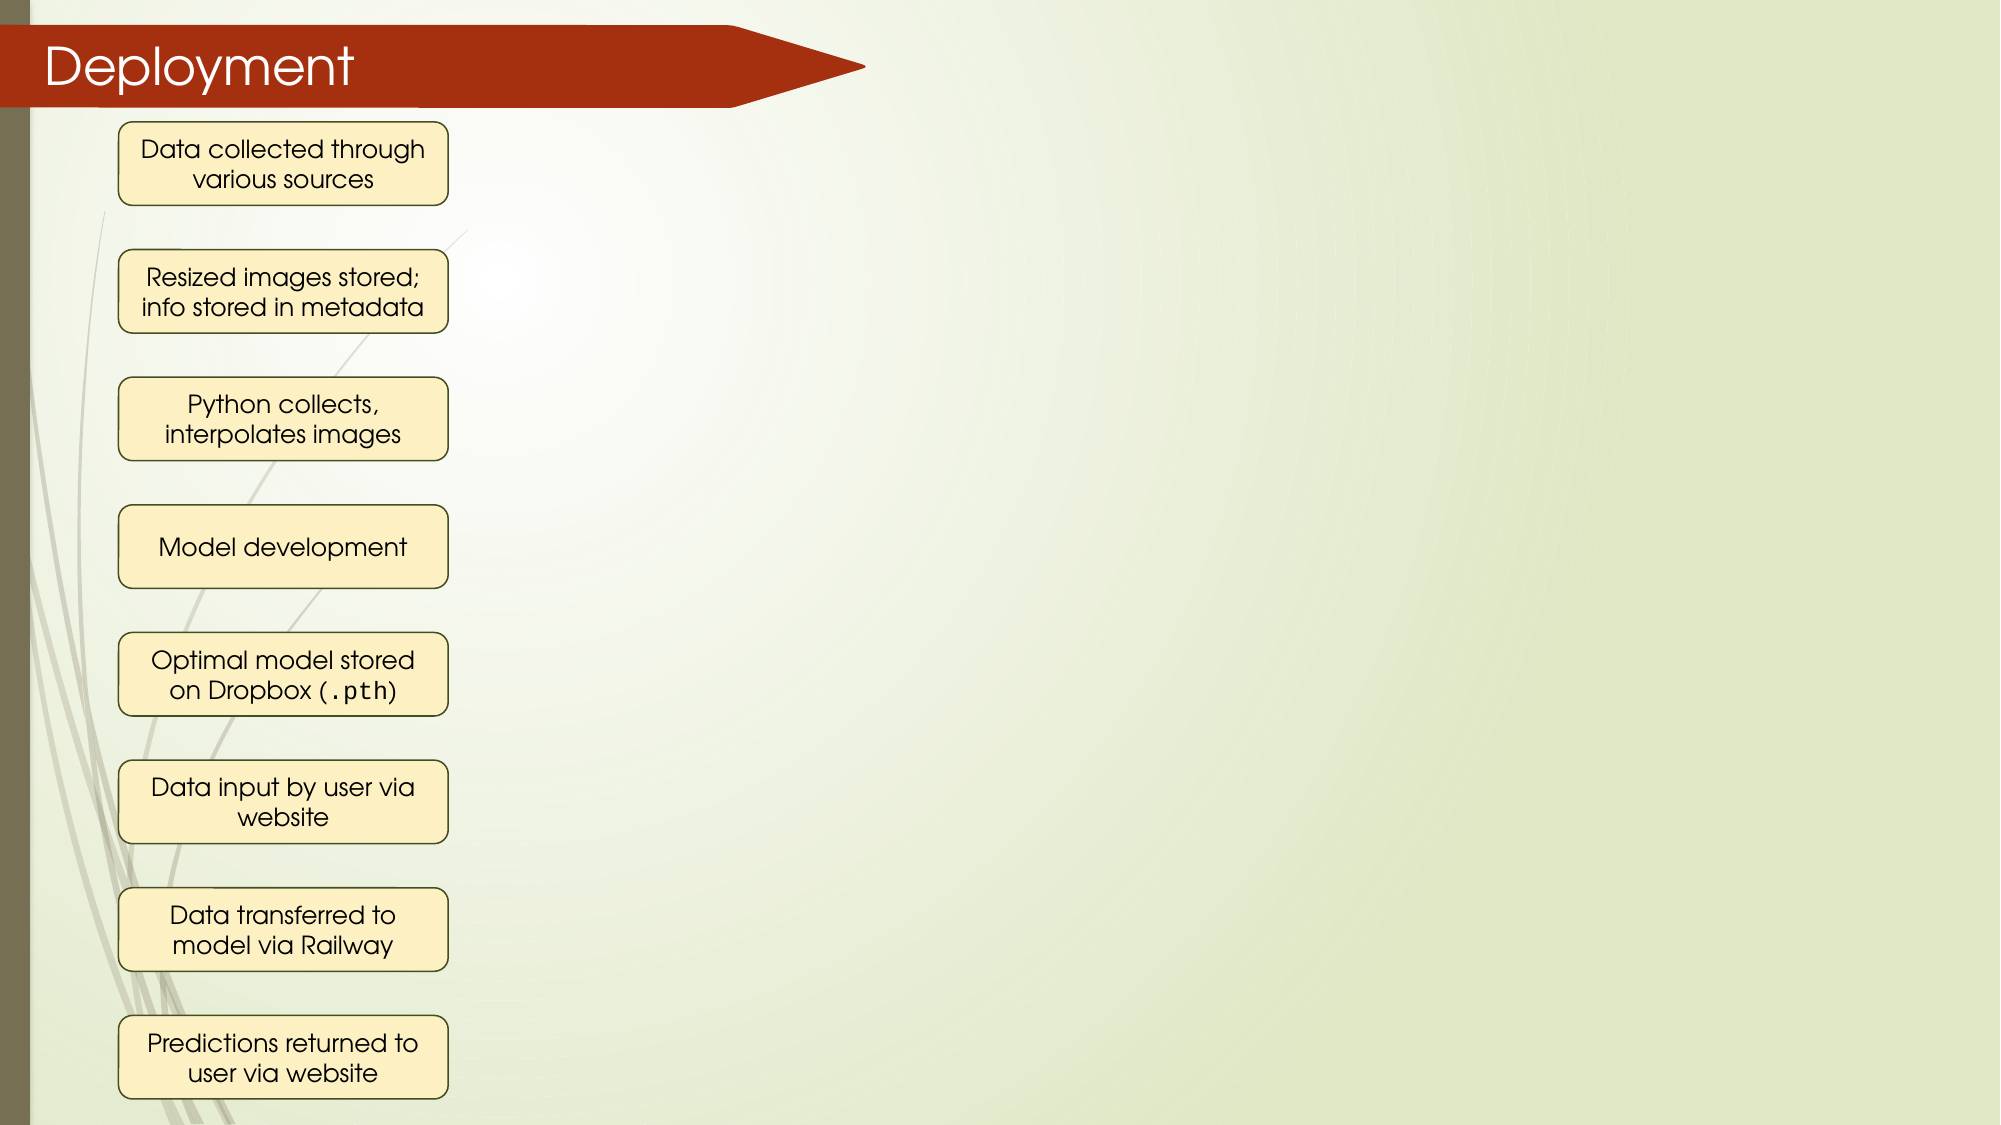

Deployment
Data collected through various sources
Resized images stored; info stored in metadata
Python collects, interpolates images
Model development
Optimal model stored on Dropbox (.pth)
Data input by user via website
Data transferred to model via Railway
Predictions returned to user via website